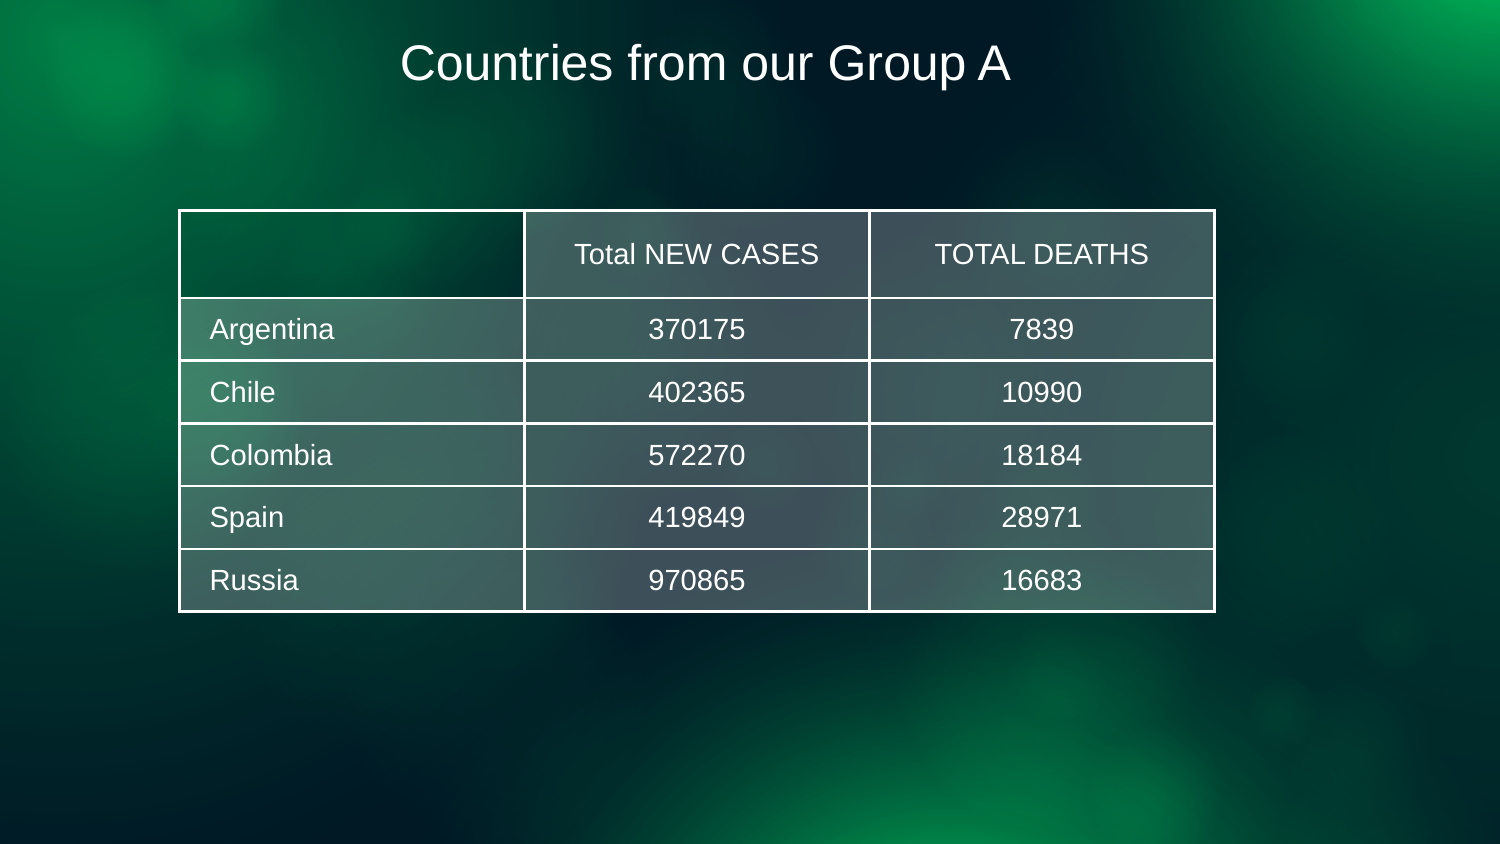

# Countries from our Group A
|  | Total NEW CASES | TOTAL DEATHS |
| --- | --- | --- |
| Argentina | 370175 | 7839 |
| Chile | 402365 | 10990 |
| Colombia | 572270 | 18184 |
| Spain | 419849 | 28971 |
| Russia | 970865 | 16683 |